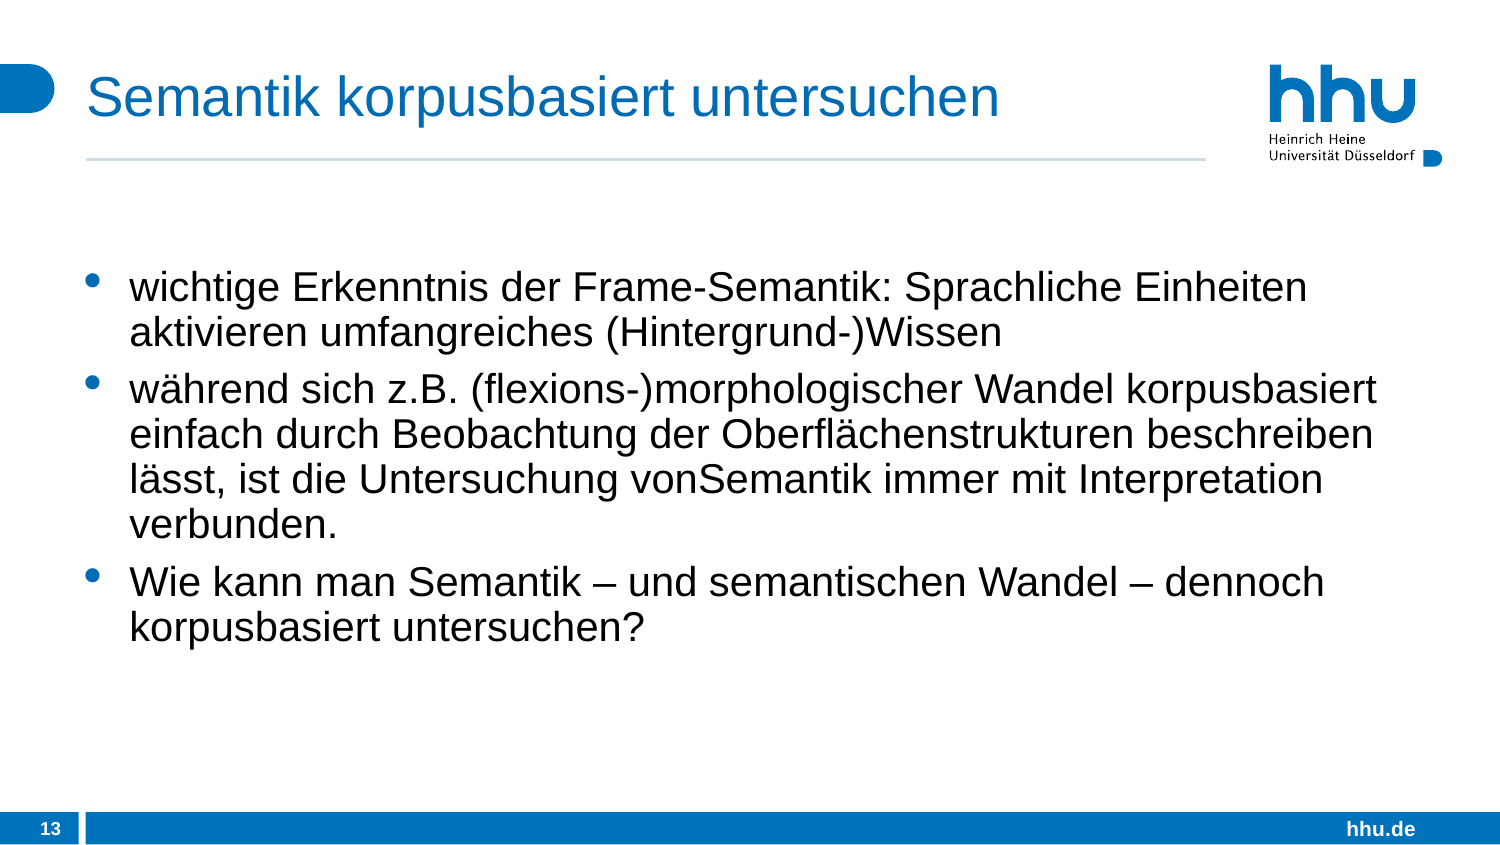

# Semantik korpusbasiert untersuchen

wichtige Erkenntnis der Frame-Semantik: Sprachliche Einheiten aktivieren umfangreiches (Hintergrund-)Wissen
während sich z.B. (flexions-)morphologischer Wandel korpusbasiert einfach durch Beobachtung der Oberflächenstrukturen beschreiben lässt, ist die Untersuchung vonSemantik immer mit Interpretation verbunden.
Wie kann man Semantik – und semantischen Wandel – dennoch korpusbasiert untersuchen?

13